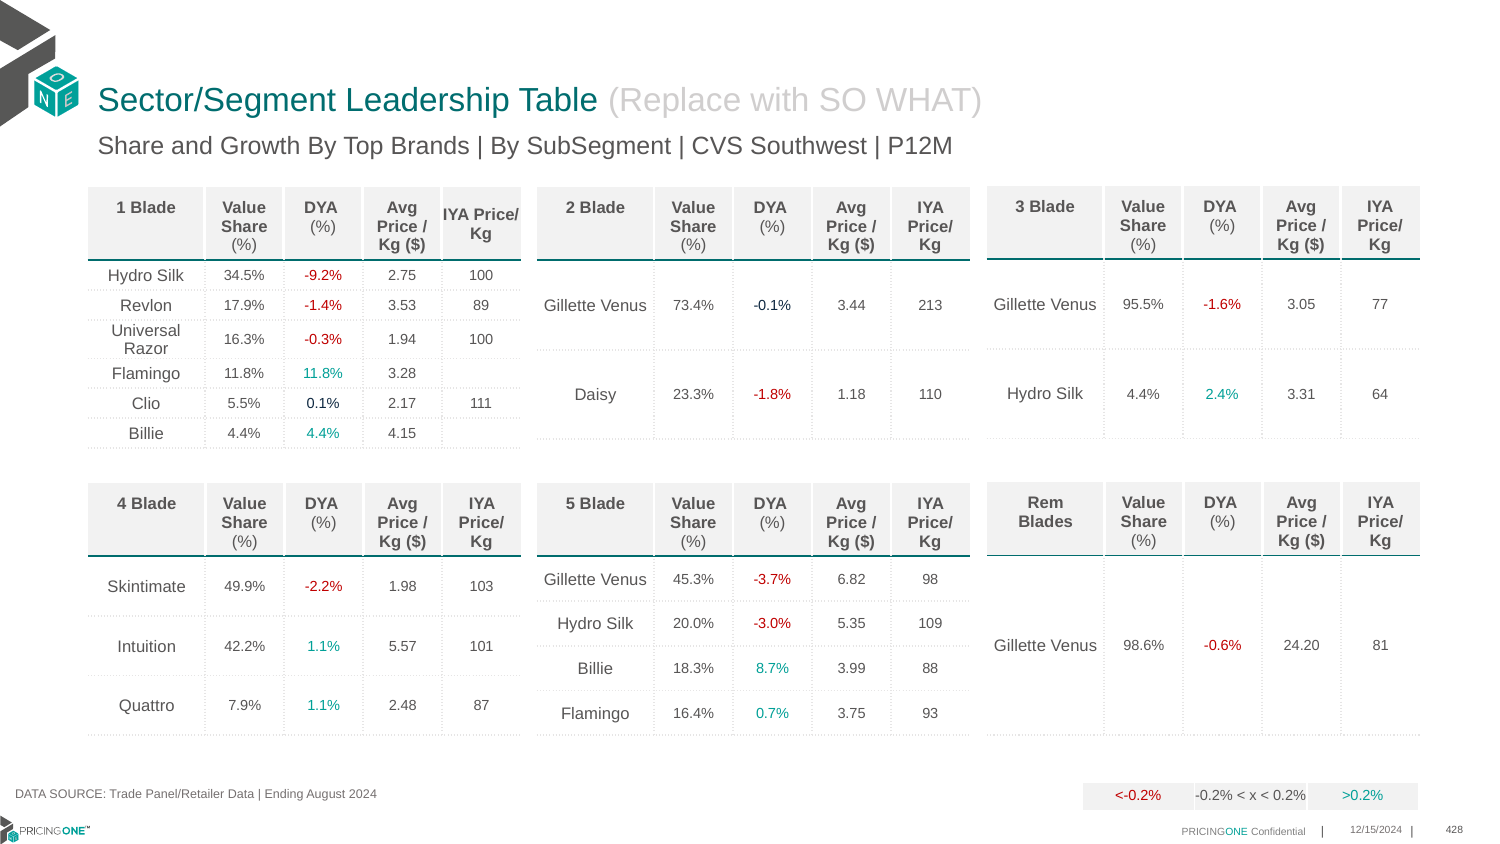

# Sector/Segment Leadership Table (Replace with SO WHAT)
Share and Growth By Top Brands | By SubSegment | CVS Southwest | P12M
| 3 Blade | Value Share (%) | DYA (%) | Avg Price /Kg ($) | IYA Price/Kg |
| --- | --- | --- | --- | --- |
| Gillette Venus | 95.5% | -1.6% | 3.05 | 77 |
| Hydro Silk | 4.4% | 2.4% | 3.31 | 64 |
| 1 Blade | Value Share (%) | DYA (%) | Avg Price /Kg ($) | IYA Price/ Kg |
| --- | --- | --- | --- | --- |
| Hydro Silk | 34.5% | -9.2% | 2.75 | 100 |
| Revlon | 17.9% | -1.4% | 3.53 | 89 |
| Universal Razor | 16.3% | -0.3% | 1.94 | 100 |
| Flamingo | 11.8% | 11.8% | 3.28 |  |
| Clio | 5.5% | 0.1% | 2.17 | 111 |
| Billie | 4.4% | 4.4% | 4.15 |  |
| 2 Blade | Value Share (%) | DYA (%) | Avg Price /Kg ($) | IYA Price/Kg |
| --- | --- | --- | --- | --- |
| Gillette Venus | 73.4% | -0.1% | 3.44 | 213 |
| Daisy | 23.3% | -1.8% | 1.18 | 110 |
| Rem Blades | Value Share (%) | DYA (%) | Avg Price /Kg ($) | IYA Price/Kg |
| --- | --- | --- | --- | --- |
| Gillette Venus | 98.6% | -0.6% | 24.20 | 81 |
| 4 Blade | Value Share (%) | DYA (%) | Avg Price /Kg ($) | IYA Price/Kg |
| --- | --- | --- | --- | --- |
| Skintimate | 49.9% | -2.2% | 1.98 | 103 |
| Intuition | 42.2% | 1.1% | 5.57 | 101 |
| Quattro | 7.9% | 1.1% | 2.48 | 87 |
| 5 Blade | Value Share (%) | DYA (%) | Avg Price /Kg ($) | IYA Price/Kg |
| --- | --- | --- | --- | --- |
| Gillette Venus | 45.3% | -3.7% | 6.82 | 98 |
| Hydro Silk | 20.0% | -3.0% | 5.35 | 109 |
| Billie | 18.3% | 8.7% | 3.99 | 88 |
| Flamingo | 16.4% | 0.7% | 3.75 | 93 |
DATA SOURCE: Trade Panel/Retailer Data | Ending August 2024
| <-0.2% | -0.2% < x < 0.2% | >0.2% |
| --- | --- | --- |

12/15/2024
428